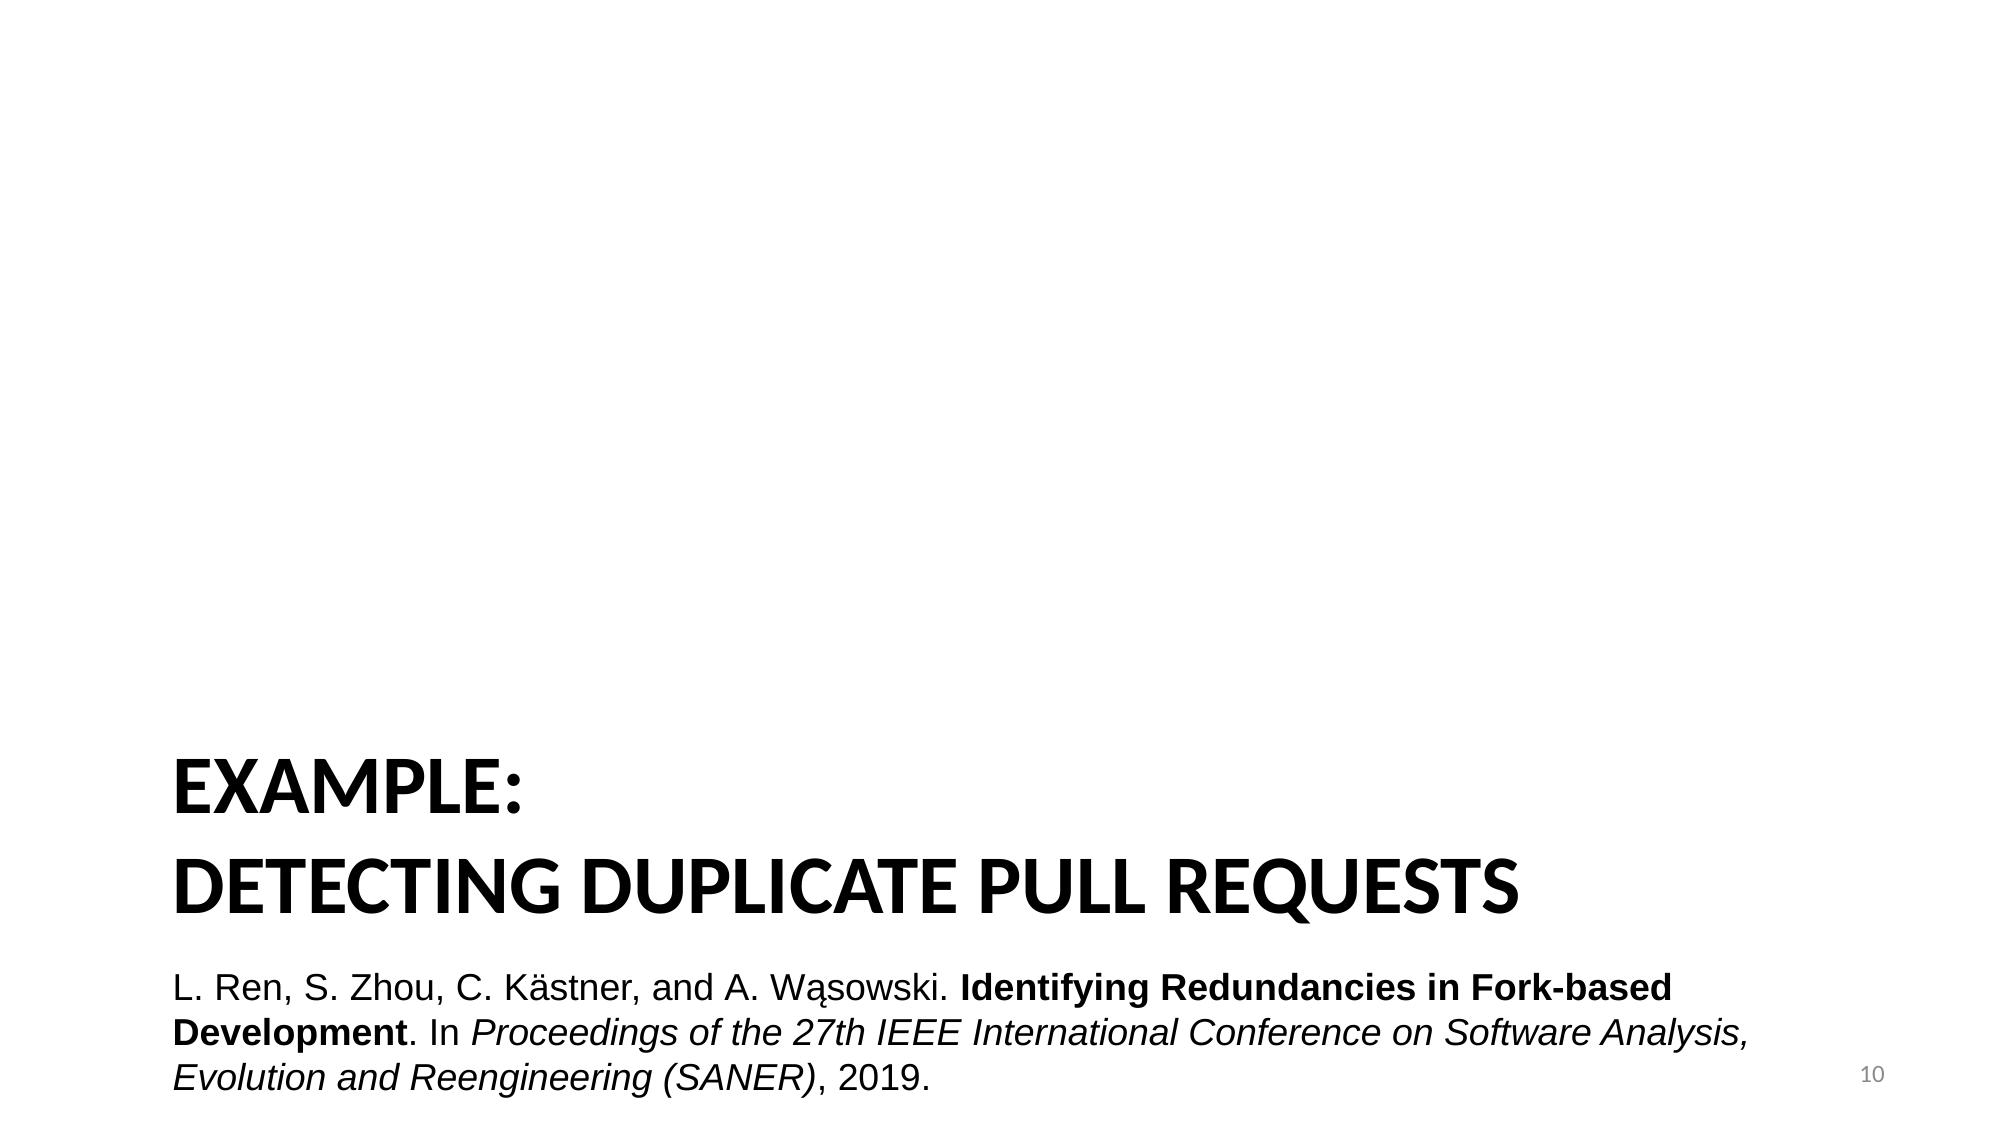

# Example: Detecting Duplicate Pull Requests
L. Ren, S. Zhou, C. Kästner, and A. Wąsowski. Identifying Redundancies in Fork-based Development. In Proceedings of the 27th IEEE International Conference on Software Analysis, Evolution and Reengineering (SANER), 2019.
10